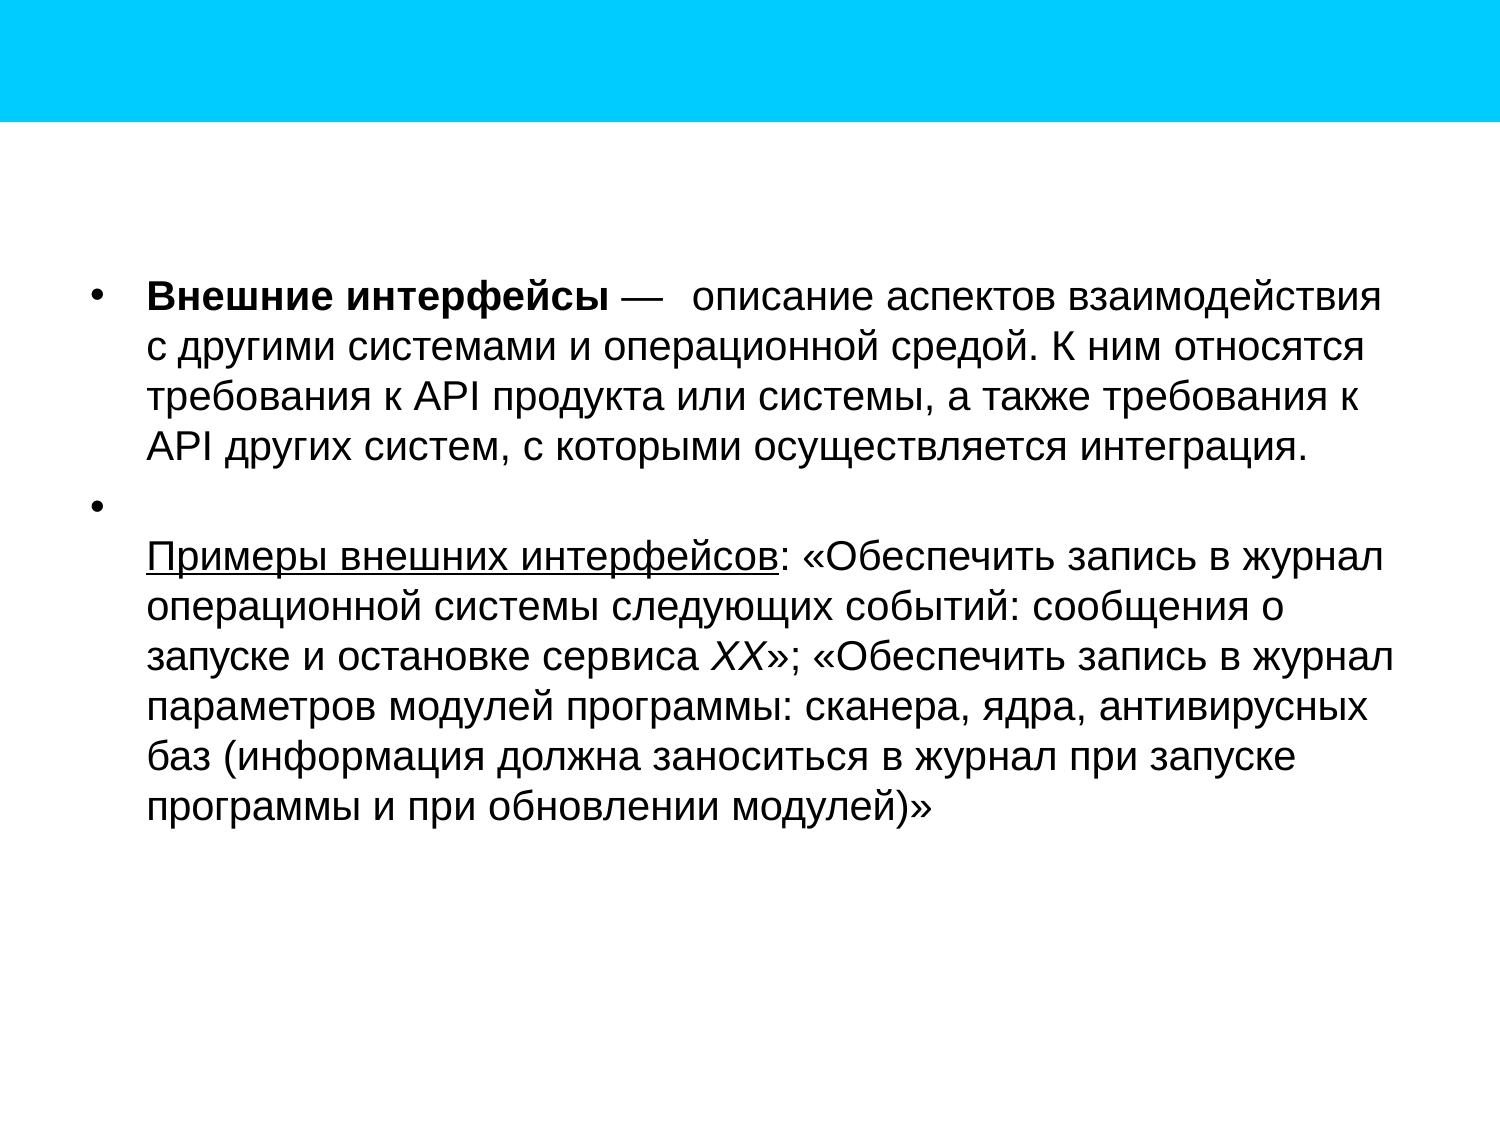

Внешние интерфейсы — описание аспектов взаимодействия с другими системами и операционной средой. К ним относятся требования к API продукта или системы, а также требования к API других систем, с которыми осуществляется интеграция.
•
Примеры внешних интерфейсов: «Обеспечить запись в журнал операционной системы следующих событий: сообщения о запуске и остановке сервиса XX»; «Обеспечить запись в журнал параметров модулей программы: сканера, ядра, антивирусных баз (информация должна заноситься в журнал при запуске программы и при обновлении модулей)»